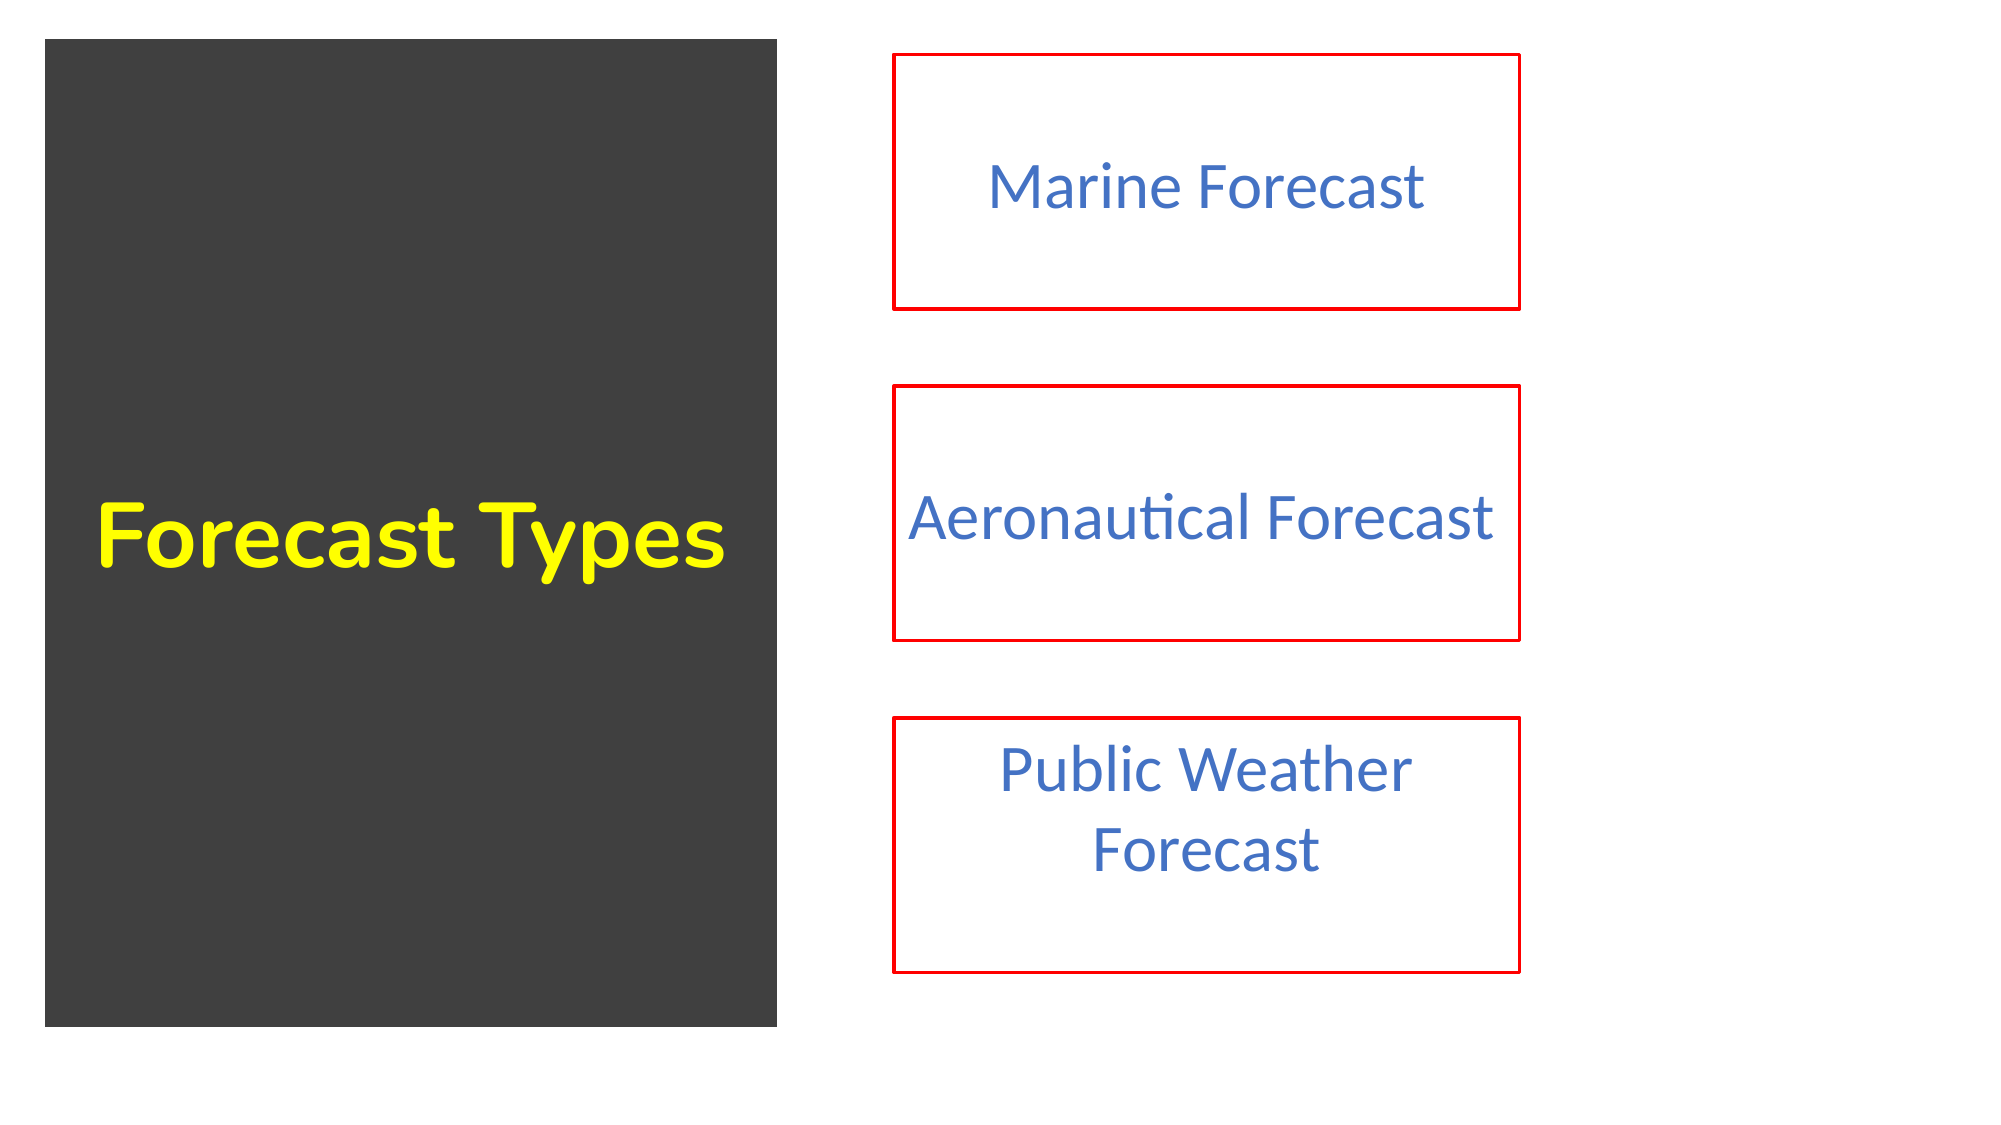

Marine Forecast

# Forecast Types

Aeronautical Forecast

Public Weather Forecast